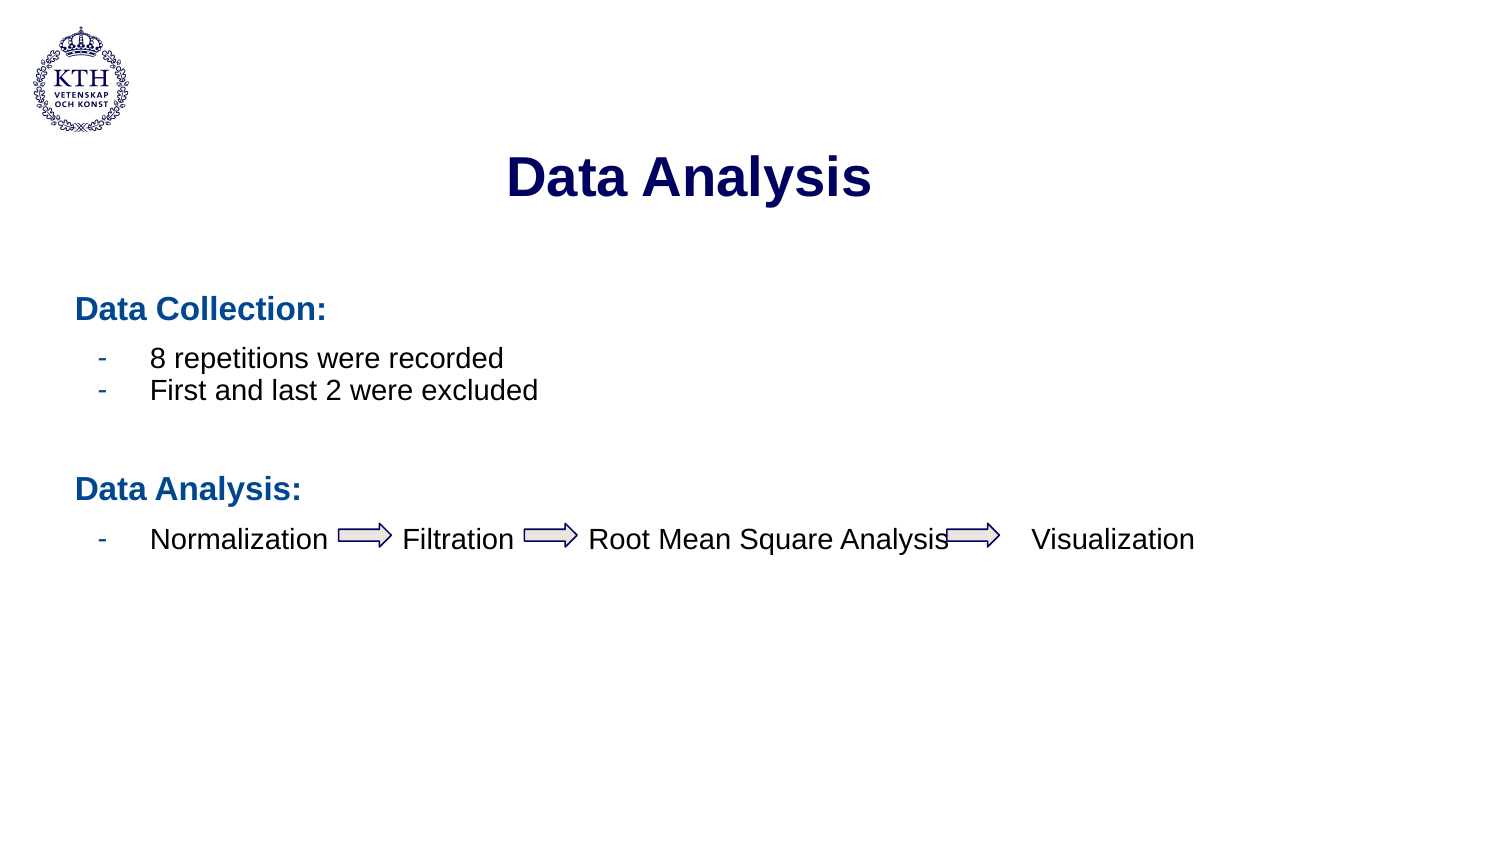

# Data Analysis

Data Collection:
8 repetitions were recorded
First and last 2 were excluded

Data Analysis:
Normalization         Filtration         Root Mean Square Analysis          Visualization